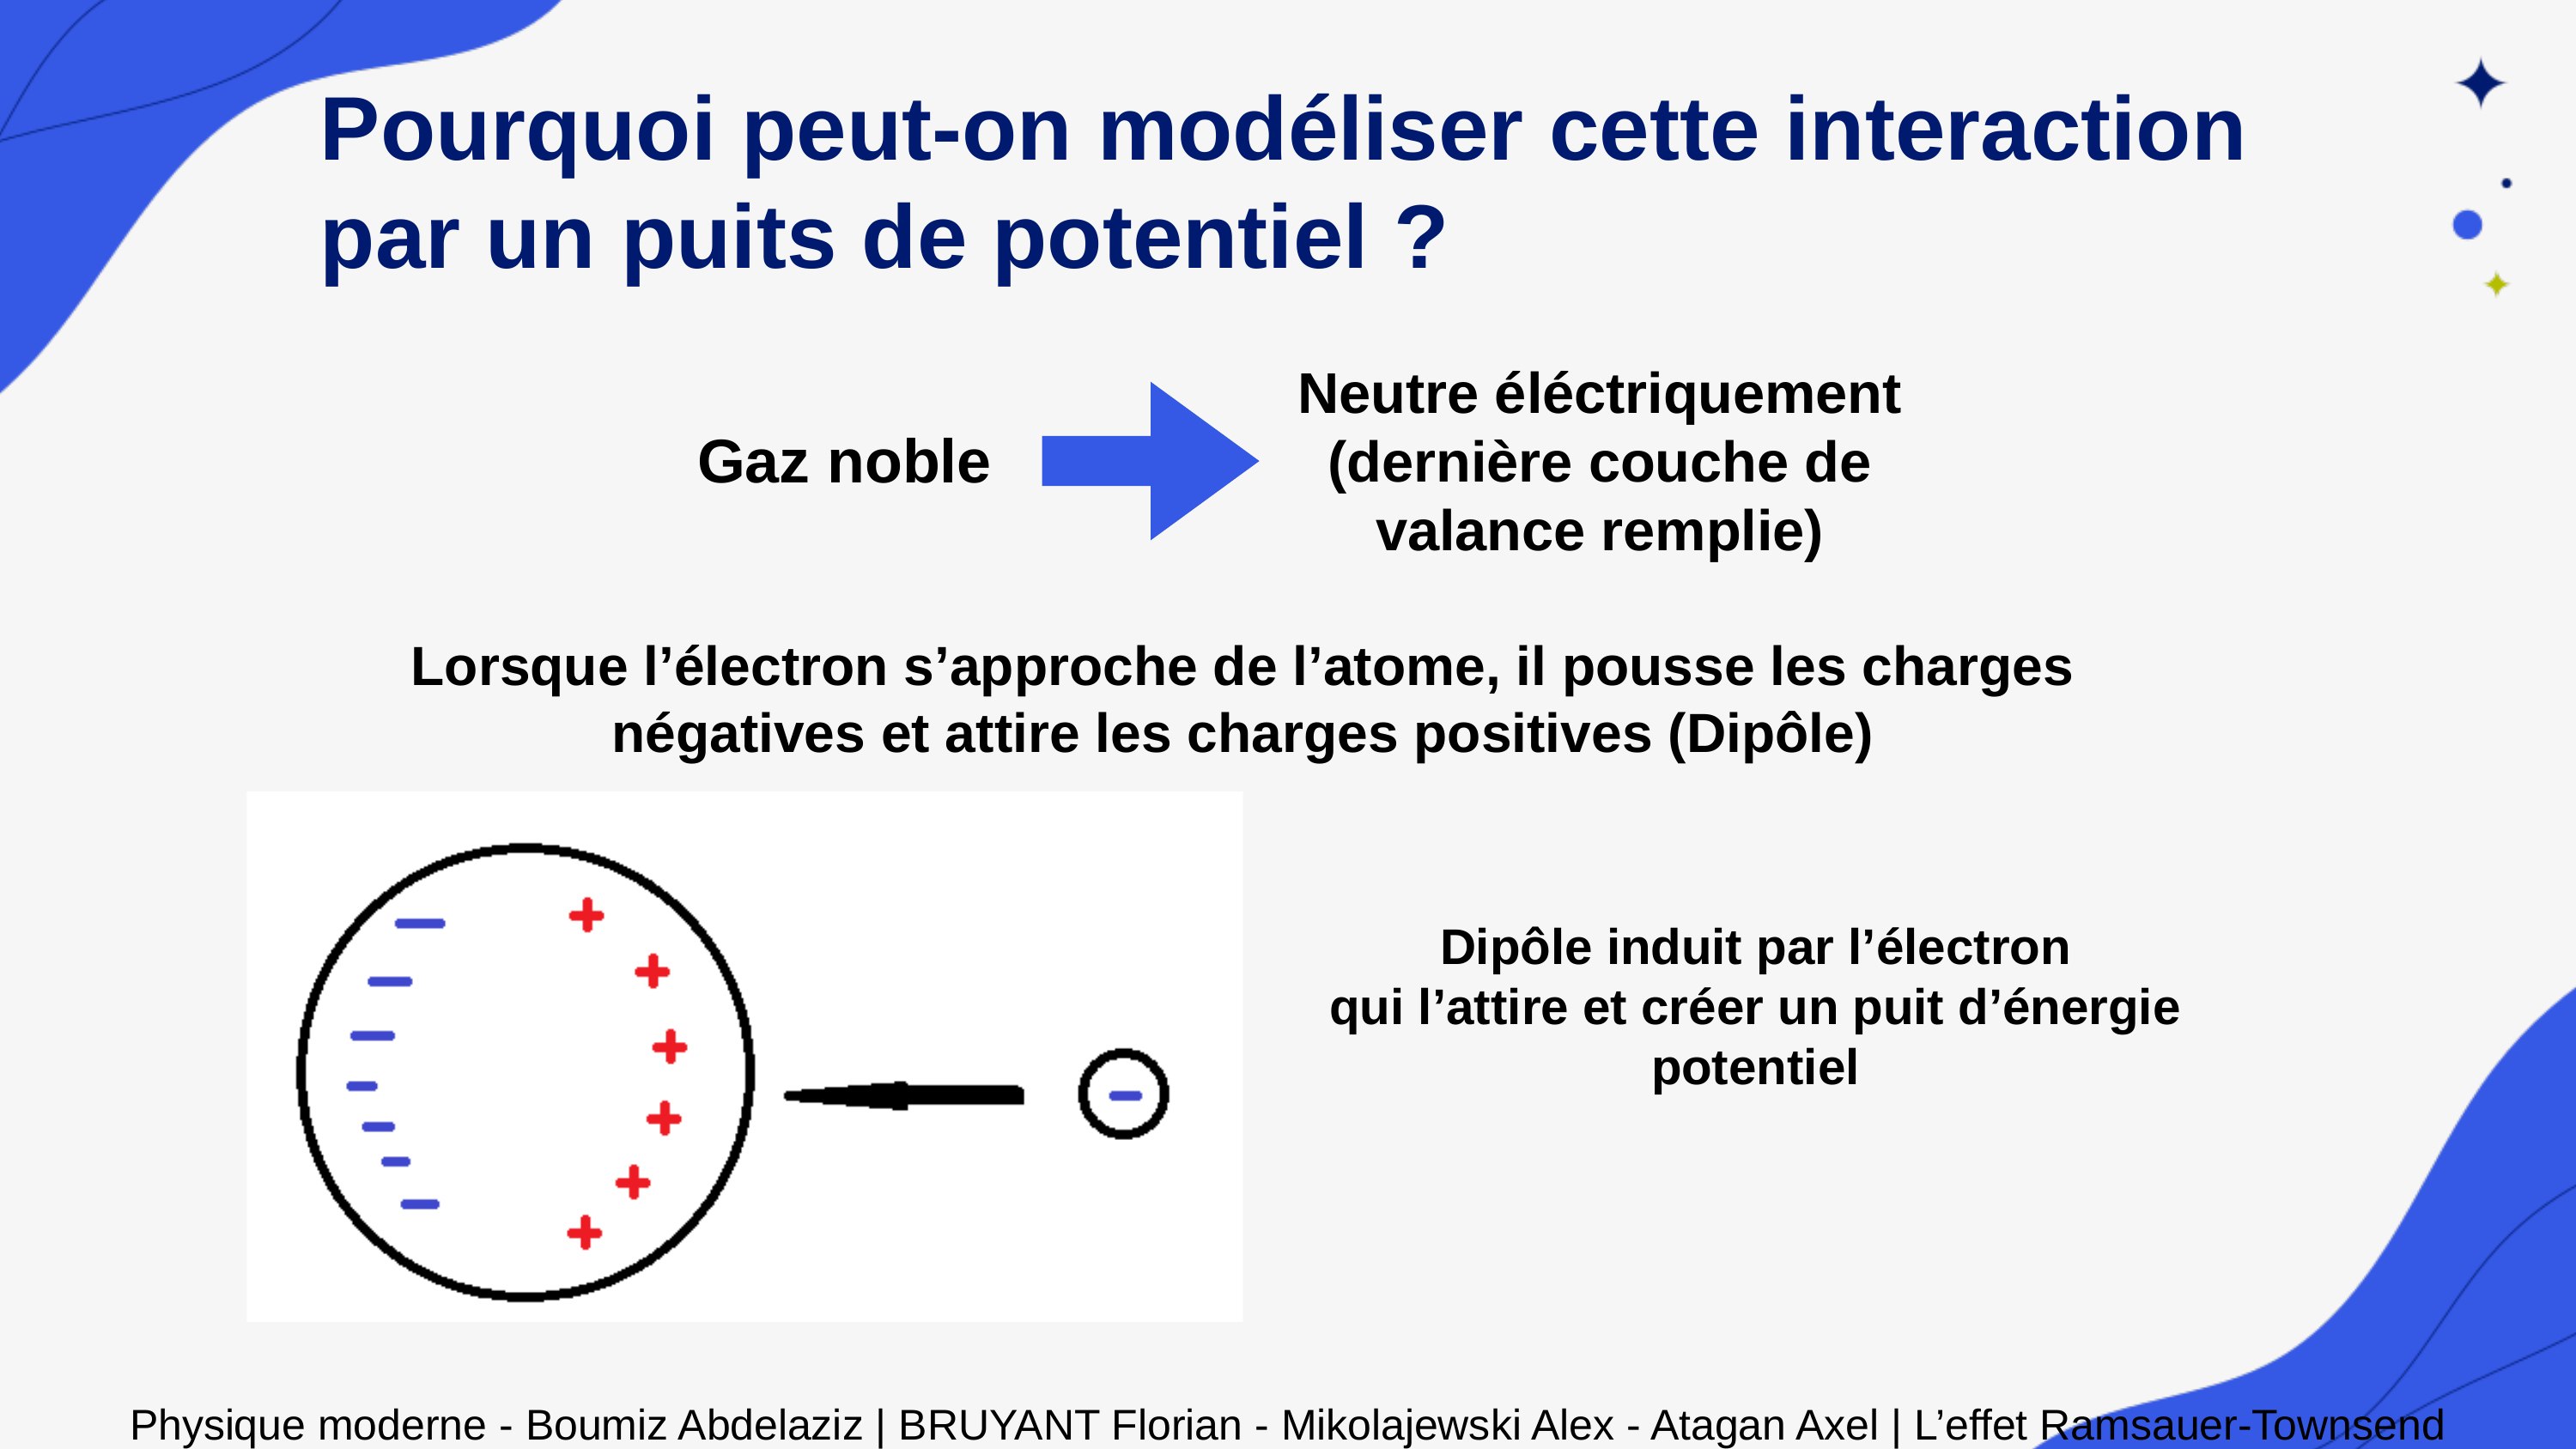

Pourquoi peut-on modéliser cette interaction par un puits de potentiel ?
Neutre éléctriquement (dernière couche de valance remplie)

Gaz noble
Lorsque l’électron s’approche de l’atome, il pousse les charges négatives et attire les charges positives (Dipôle)

Dipôle induit par l’électron
qui l’attire et créer un puit d’énergie potentiel
Physique moderne - Boumiz Abdelaziz | BRUYANT Florian - Mikolajewski Alex - Atagan Axel | L’effet Ramsauer-Townsend